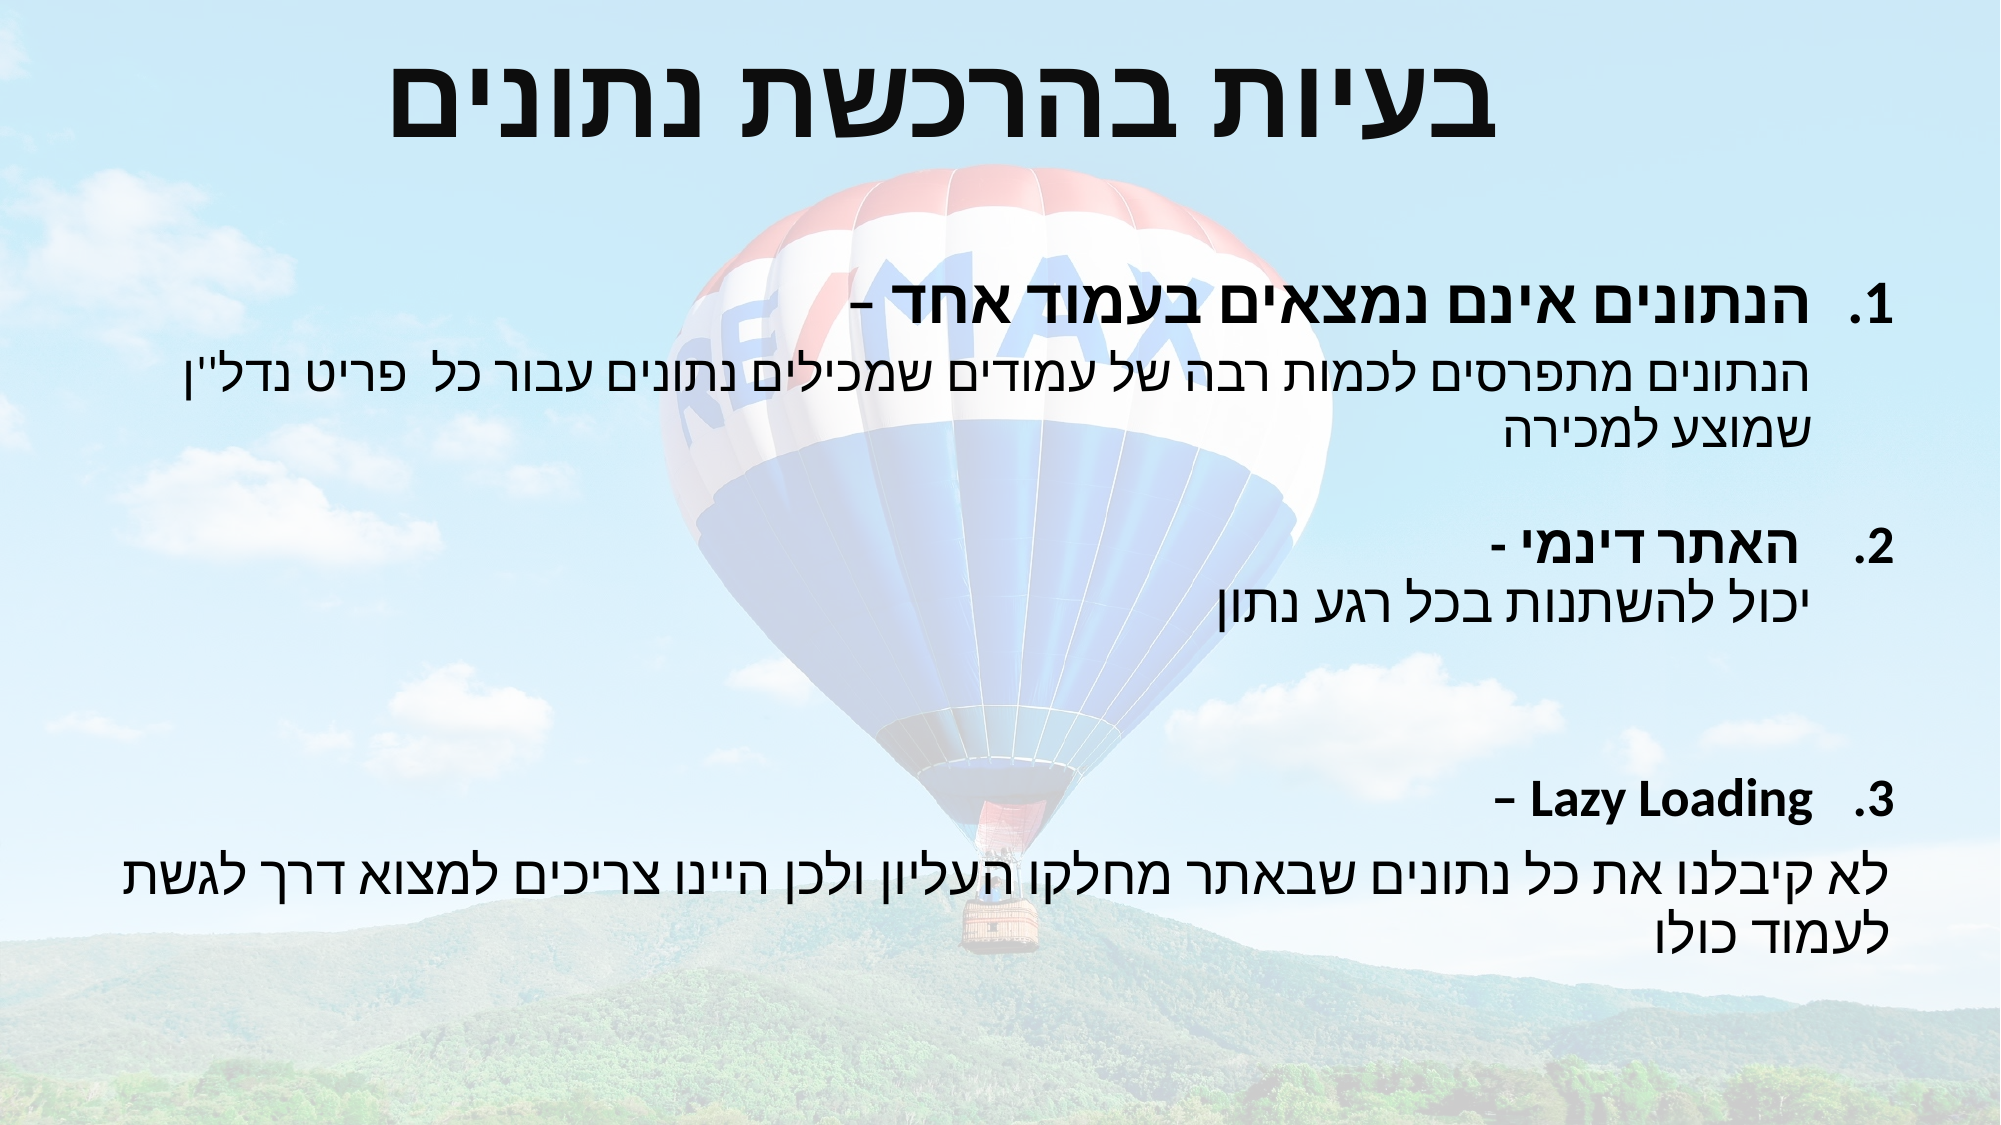

# בעיות בהרכשת נתונים
הנתונים אינם נמצאים בעמוד אחד –
	הנתונים מתפרסים לכמות רבה של עמודים שמכילים נתונים עבור כל  פריט נדל''ן 	שמוצע 	למכירה

 האתר דינמי -
	יכול להשתנות בכל רגע נתון
Lazy Loading –
	לא קיבלנו את כל נתונים שבאתר מחלקו העליון ולכן היינו צריכים למצוא דרך לגשת 	לעמוד כולו